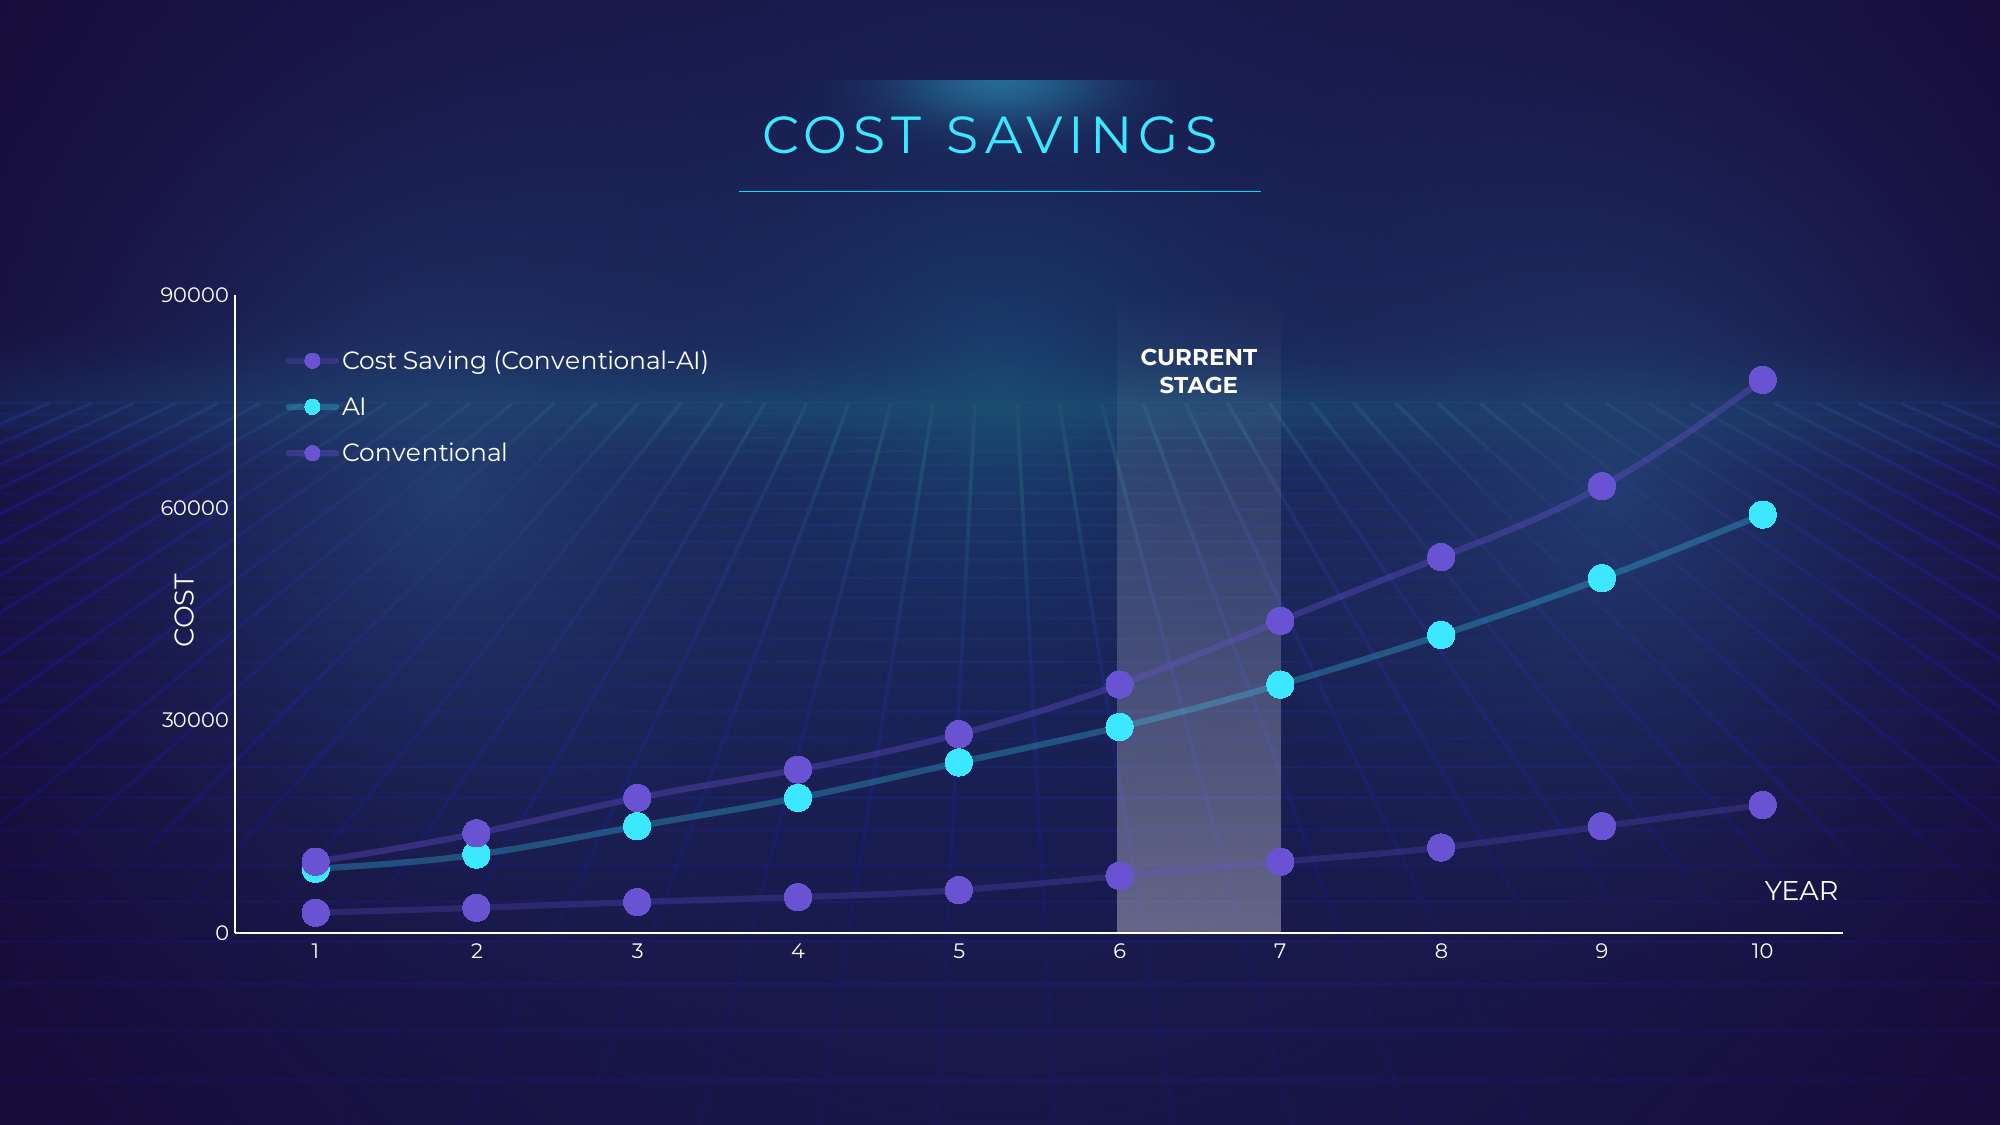

COST SAVINGS

### Chart

| Category | Cost Saving (Conventional-AI) | AI | Conventional |
|---|---|---|---|
| 1 | 2800.0 | 9000.0 | 10000.0 |
| 2 | 3500.0 | 11000.0 | 14000.0 |
| 3 | 4300.0 | 15000.0 | 19000.0 |
| 4 | 5000.0 | 19000.0 | 23000.0 |
| 5 | 6000.0 | 24000.0 | 28000.0 |
| 6 | 8000.0 | 29000.0 | 35000.0 |
| 7 | 10000.0 | 35000.0 | 44000.0 |
| 8 | 12000.0 | 42000.0 | 53000.0 |
| 9 | 15000.0 | 50000.0 | 63000.0 |
| 10 | 18000.0 | 59000.0 | 78000.0 |
CURRENT
STAGE
COST
YEAR